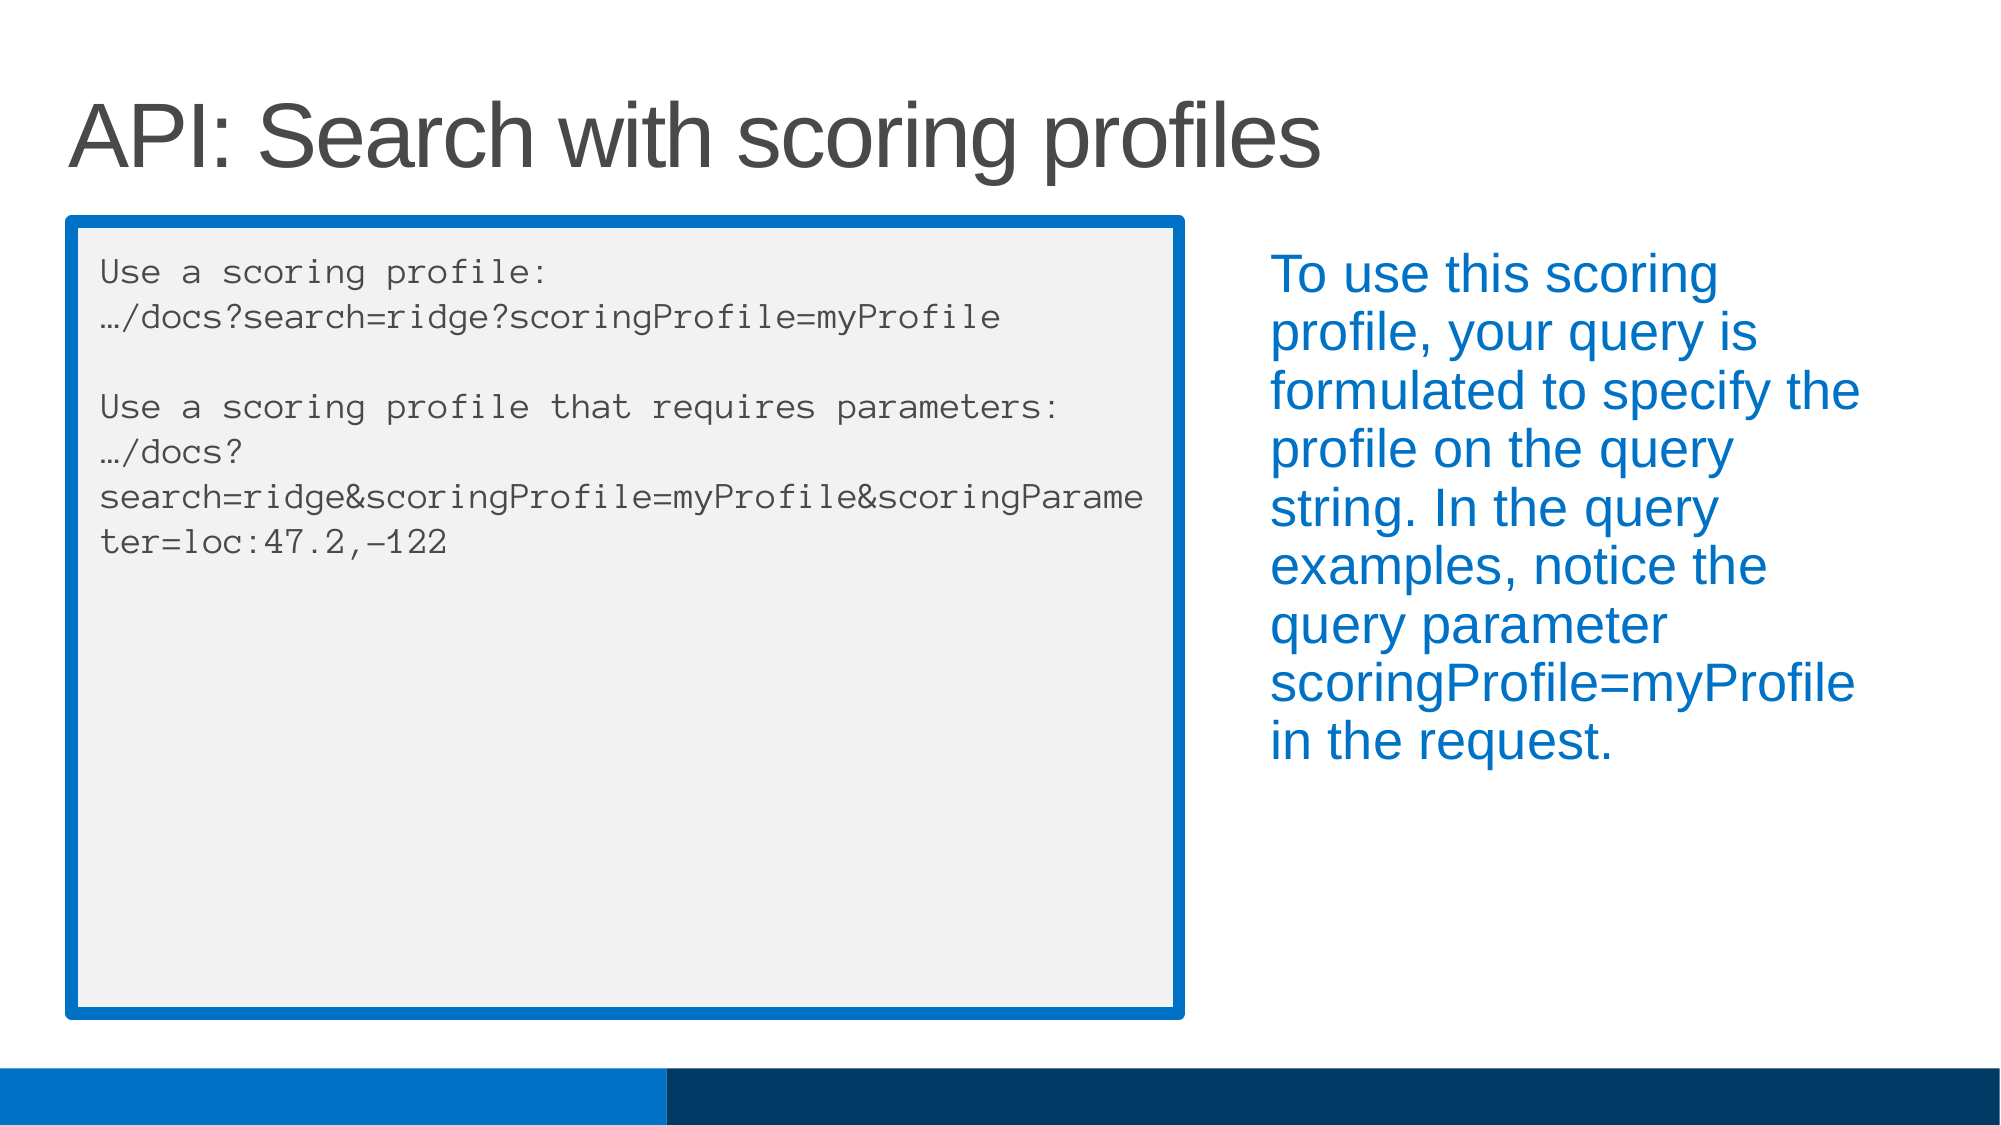

# API: Search with scoring profiles
Use a scoring profile:
…/docs?search=ridge?scoringProfile=myProfile

Use a scoring profile that requires parameters:
…/docs?search=ridge&scoringProfile=myProfile&scoringParameter=loc:47.2,-122

To use this scoring profile, your query is formulated to specify the profile on the query string. In the query examples, notice the query parameter scoringProfile=myProfile in the request.